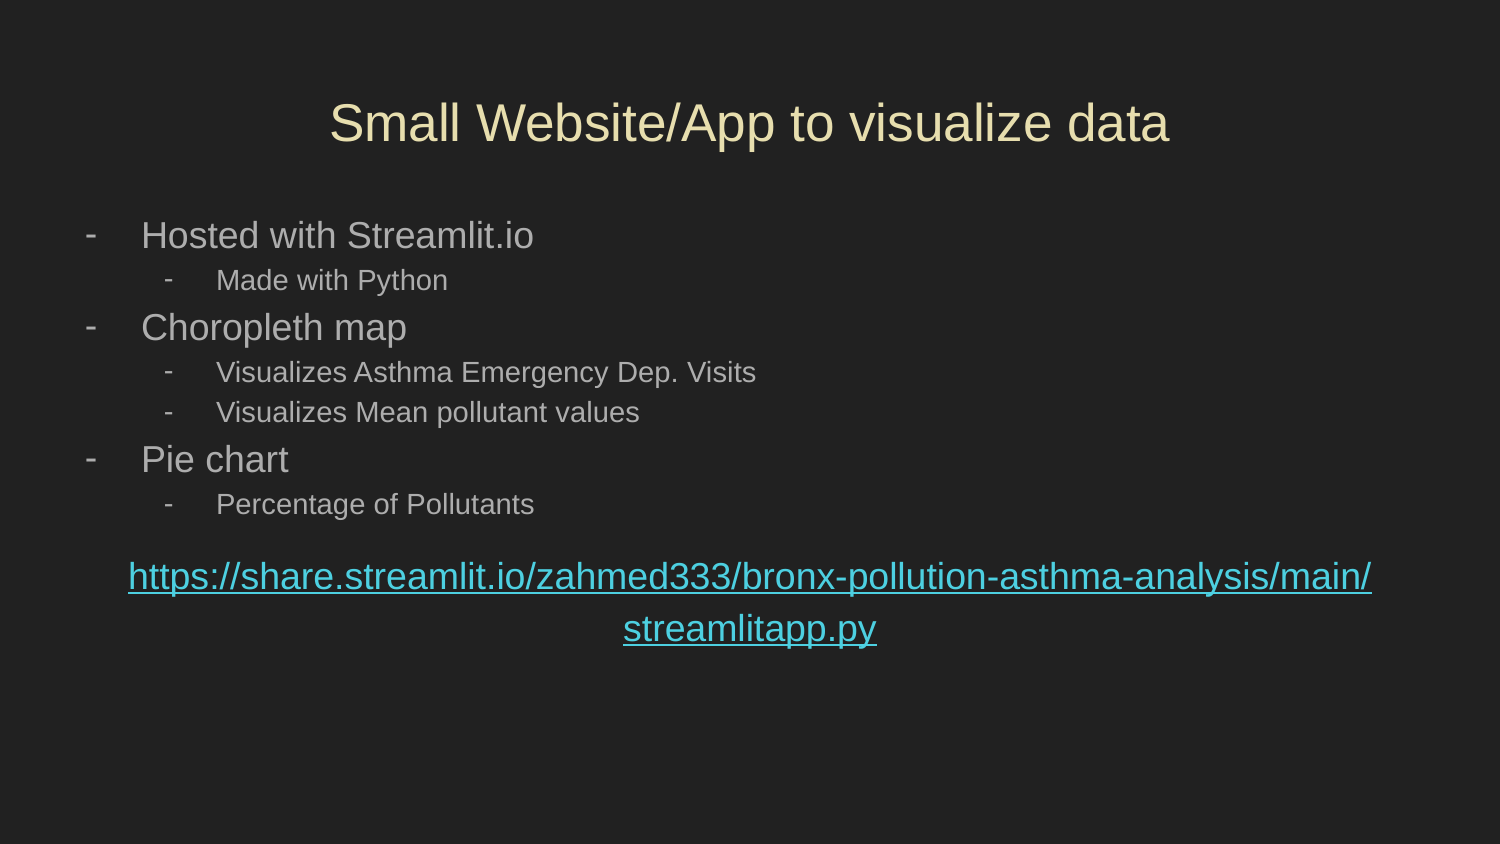

# Small Website/App to visualize data
Hosted with Streamlit.io
Made with Python
Choropleth map
Visualizes Asthma Emergency Dep. Visits
Visualizes Mean pollutant values
Pie chart
Percentage of Pollutants
https://share.streamlit.io/zahmed333/bronx-pollution-asthma-analysis/main/streamlitapp.py